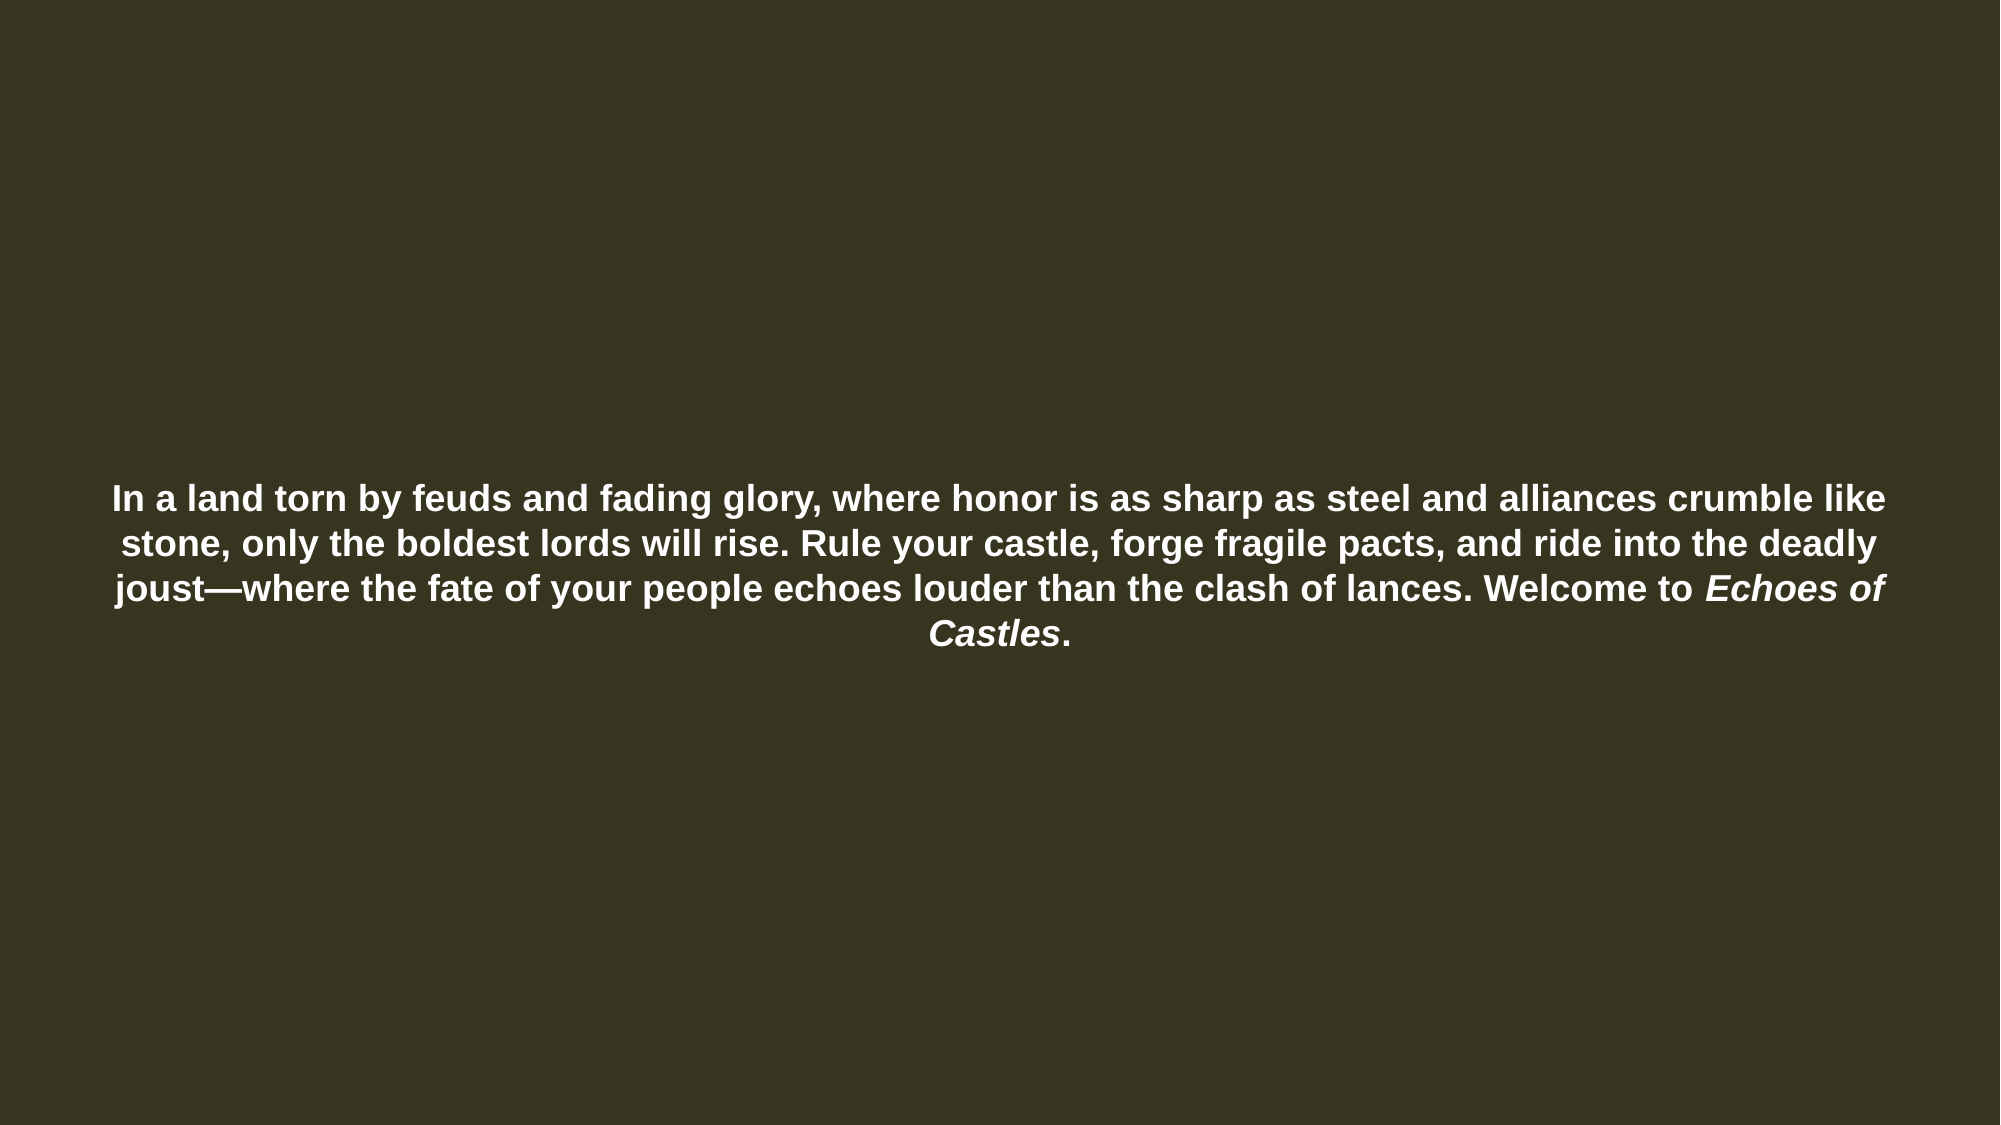

In a land torn by feuds and fading glory, where honor is as sharp as steel and alliances crumble like stone, only the boldest lords will rise. Rule your castle, forge fragile pacts, and ride into the deadly joust—where the fate of your people echoes louder than the clash of lances. Welcome to Echoes of Castles.